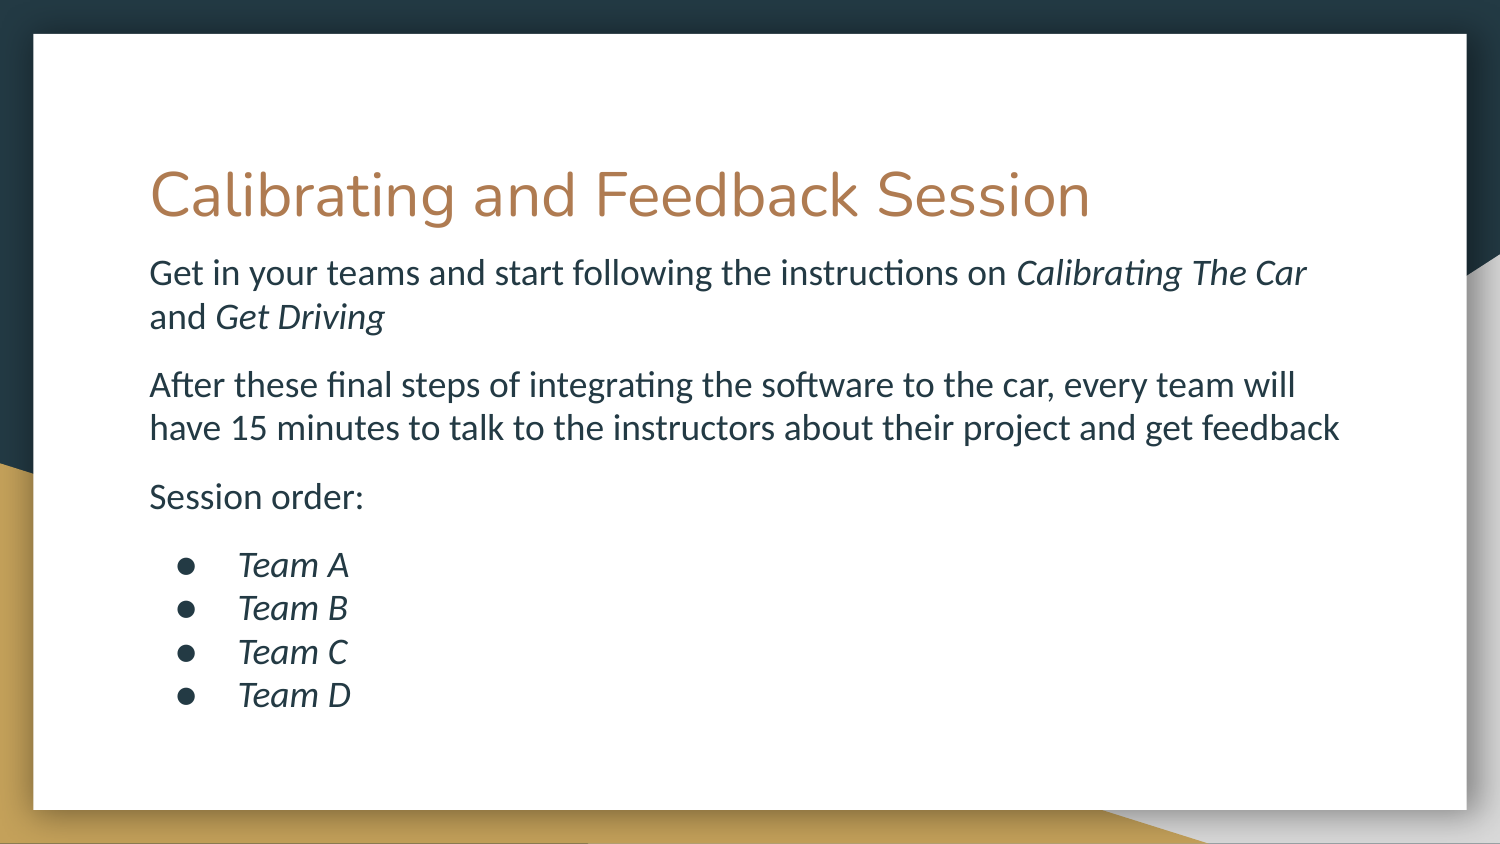

# Calibrating and Feedback Session
Get in your teams and start following the instructions on Calibrating The Car and Get Driving
After these final steps of integrating the software to the car, every team will have 15 minutes to talk to the instructors about their project and get feedback
Session order:
Team A
Team B
Team C
Team D